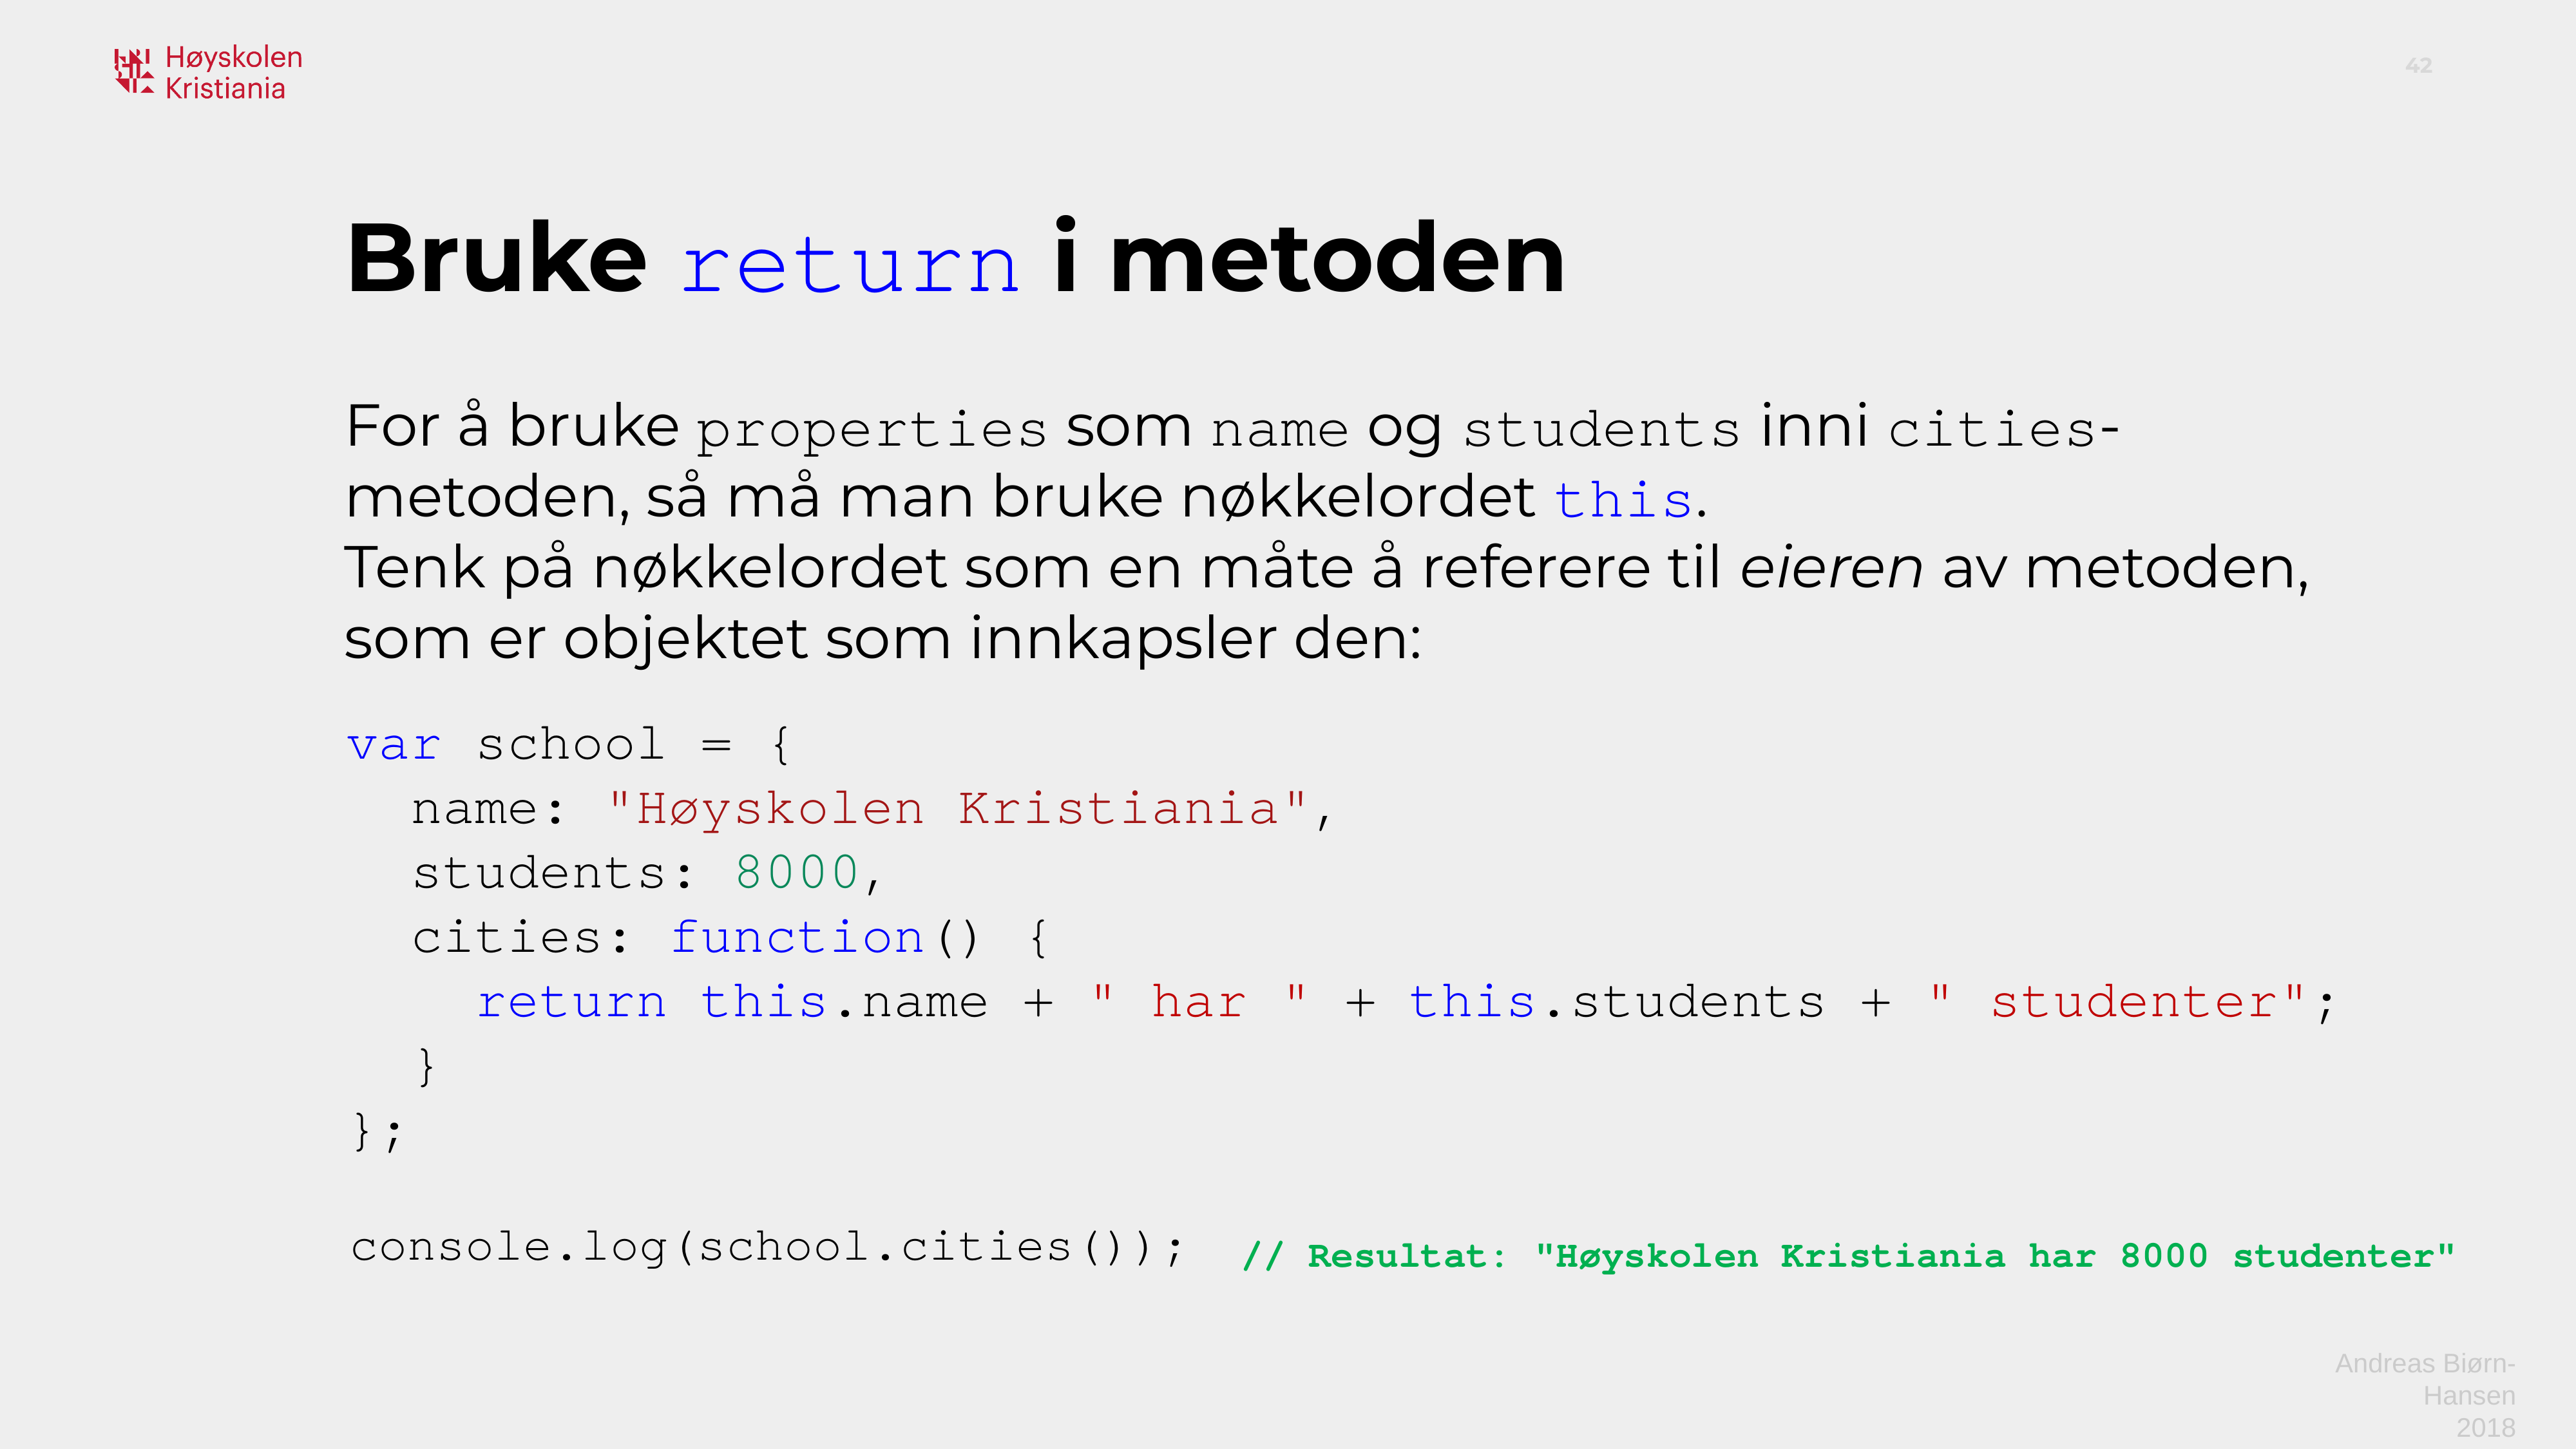

Bruke return i metoden
For å bruke properties som name og students inni cities-metoden, så må man bruke nøkkelordet this.
Tenk på nøkkelordet som en måte å referere til eieren av metoden, som er objektet som innkapsler den:
var school = {
  name: "Høyskolen Kristiania",
  students: 8000,
  cities: function() {
    return this.name + " har " + this.students + " studenter";
  }
};
console.log(school.cities());
// Resultat: "Høyskolen Kristiania har 8000 studenter"